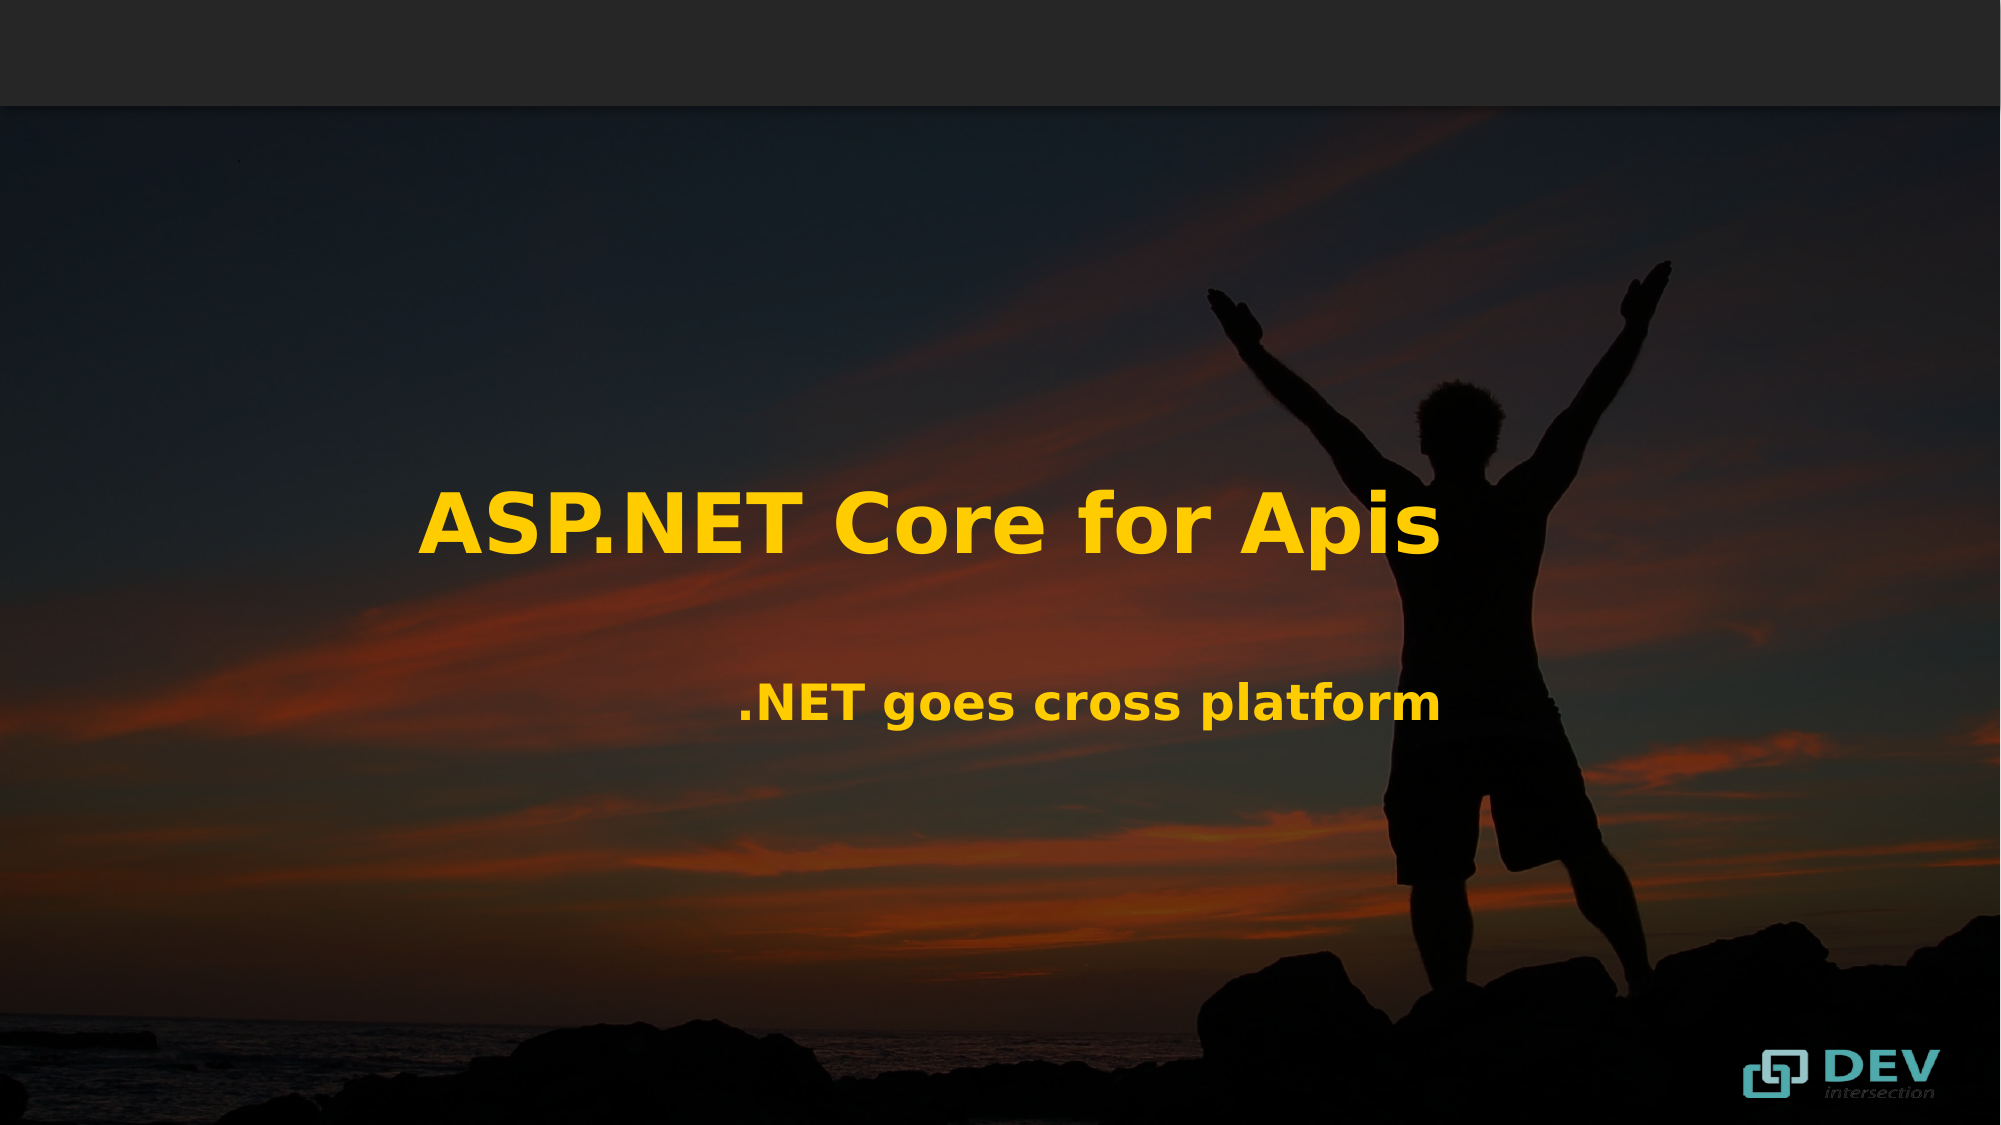

# ASP.NET Core for Apis
.NET goes cross platform